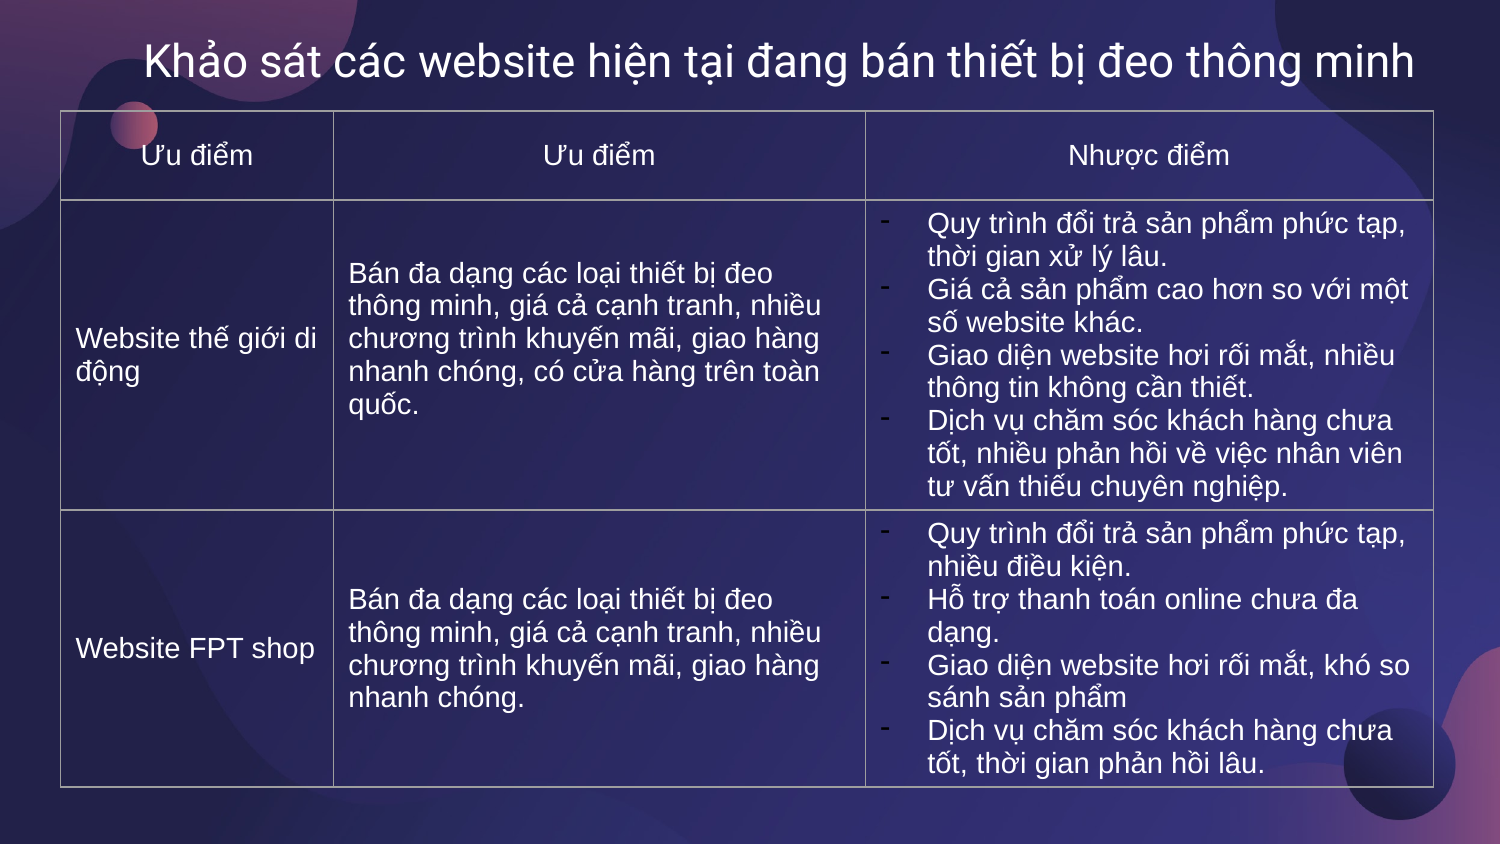

# Khảo sát các website hiện tại đang bán thiết bị đeo thông minh
| Ưu điểm | Ưu điểm | Nhược điểm |
| --- | --- | --- |
| Website thế giới di động | Bán đa dạng các loại thiết bị đeo thông minh, giá cả cạnh tranh, nhiều chương trình khuyến mãi, giao hàng nhanh chóng, có cửa hàng trên toàn quốc. | Quy trình đổi trả sản phẩm phức tạp, thời gian xử lý lâu. Giá cả sản phẩm cao hơn so với một số website khác. Giao diện website hơi rối mắt, nhiều thông tin không cần thiết. Dịch vụ chăm sóc khách hàng chưa tốt, nhiều phản hồi về việc nhân viên tư vấn thiếu chuyên nghiệp. |
| Website FPT shop | Bán đa dạng các loại thiết bị đeo thông minh, giá cả cạnh tranh, nhiều chương trình khuyến mãi, giao hàng nhanh chóng. | Quy trình đổi trả sản phẩm phức tạp, nhiều điều kiện. Hỗ trợ thanh toán online chưa đa dạng. Giao diện website hơi rối mắt, khó so sánh sản phẩm Dịch vụ chăm sóc khách hàng chưa tốt, thời gian phản hồi lâu. |